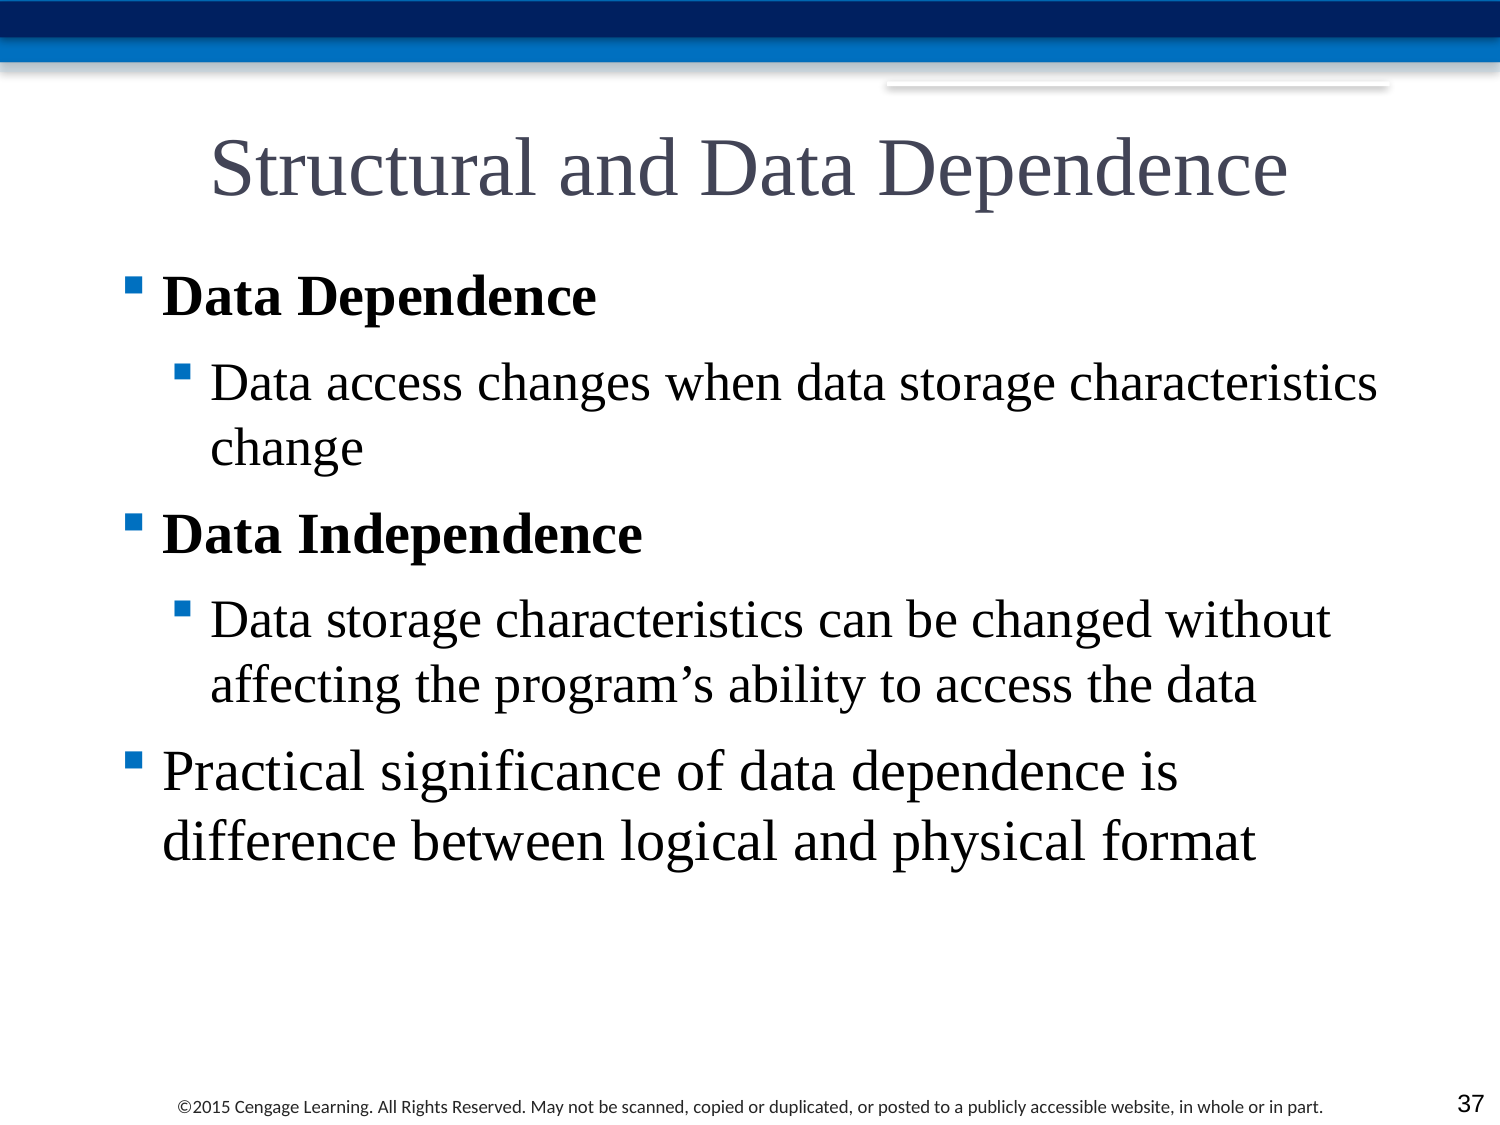

# Structural and Data Dependence
Data Dependence
Data access changes when data storage characteristics change
Data Independence
Data storage characteristics can be changed without affecting the program’s ability to access the data
Practical significance of data dependence is difference between logical and physical format
37